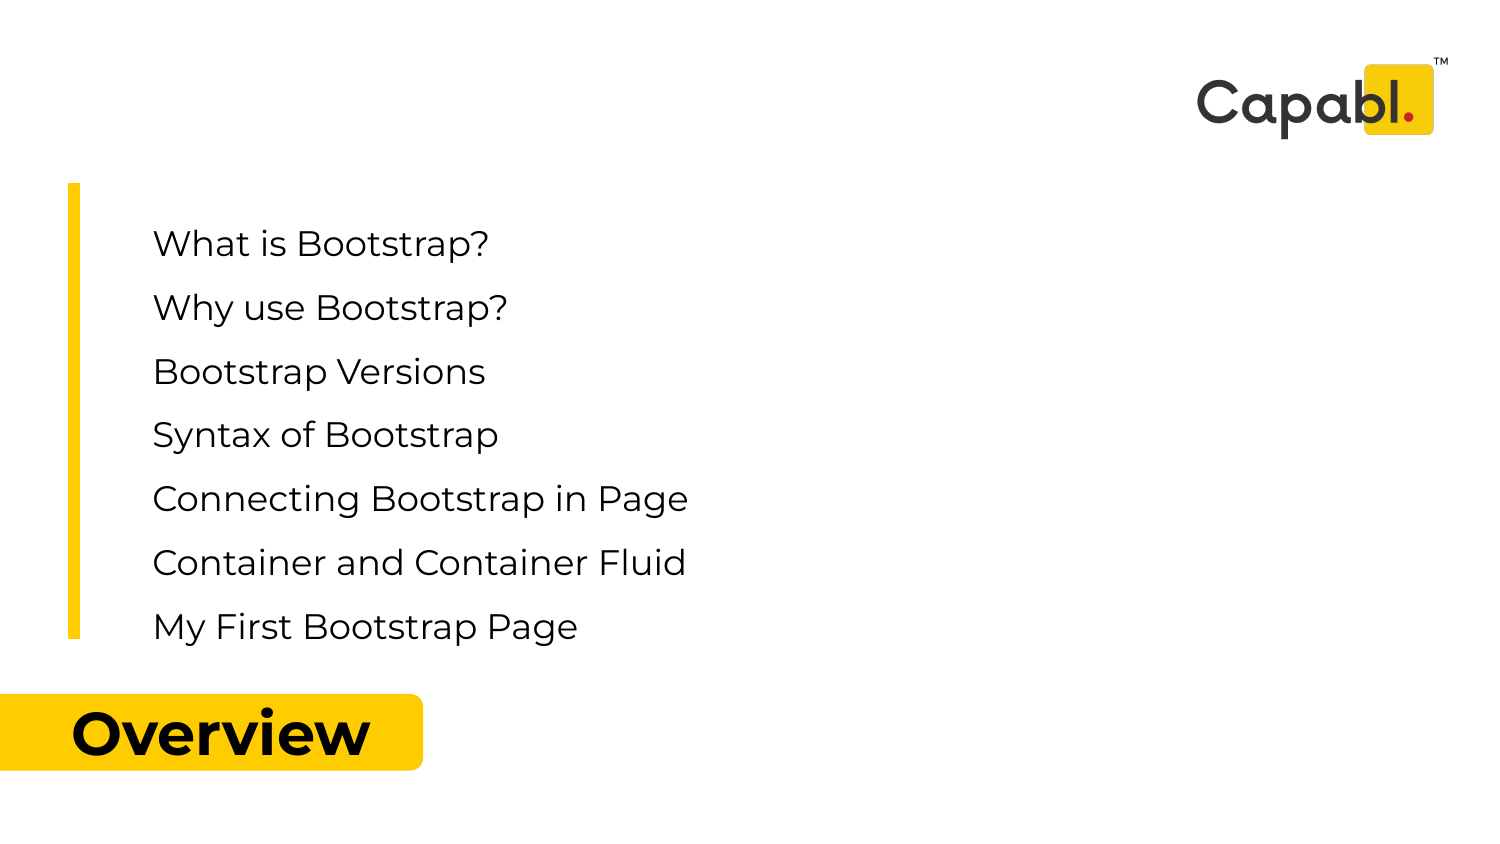

What is Bootstrap?
Why use Bootstrap?
Bootstrap Versions
Syntax of Bootstrap
Connecting Bootstrap in Page
Container and Container Fluid
My First Bootstrap Page

# Overview